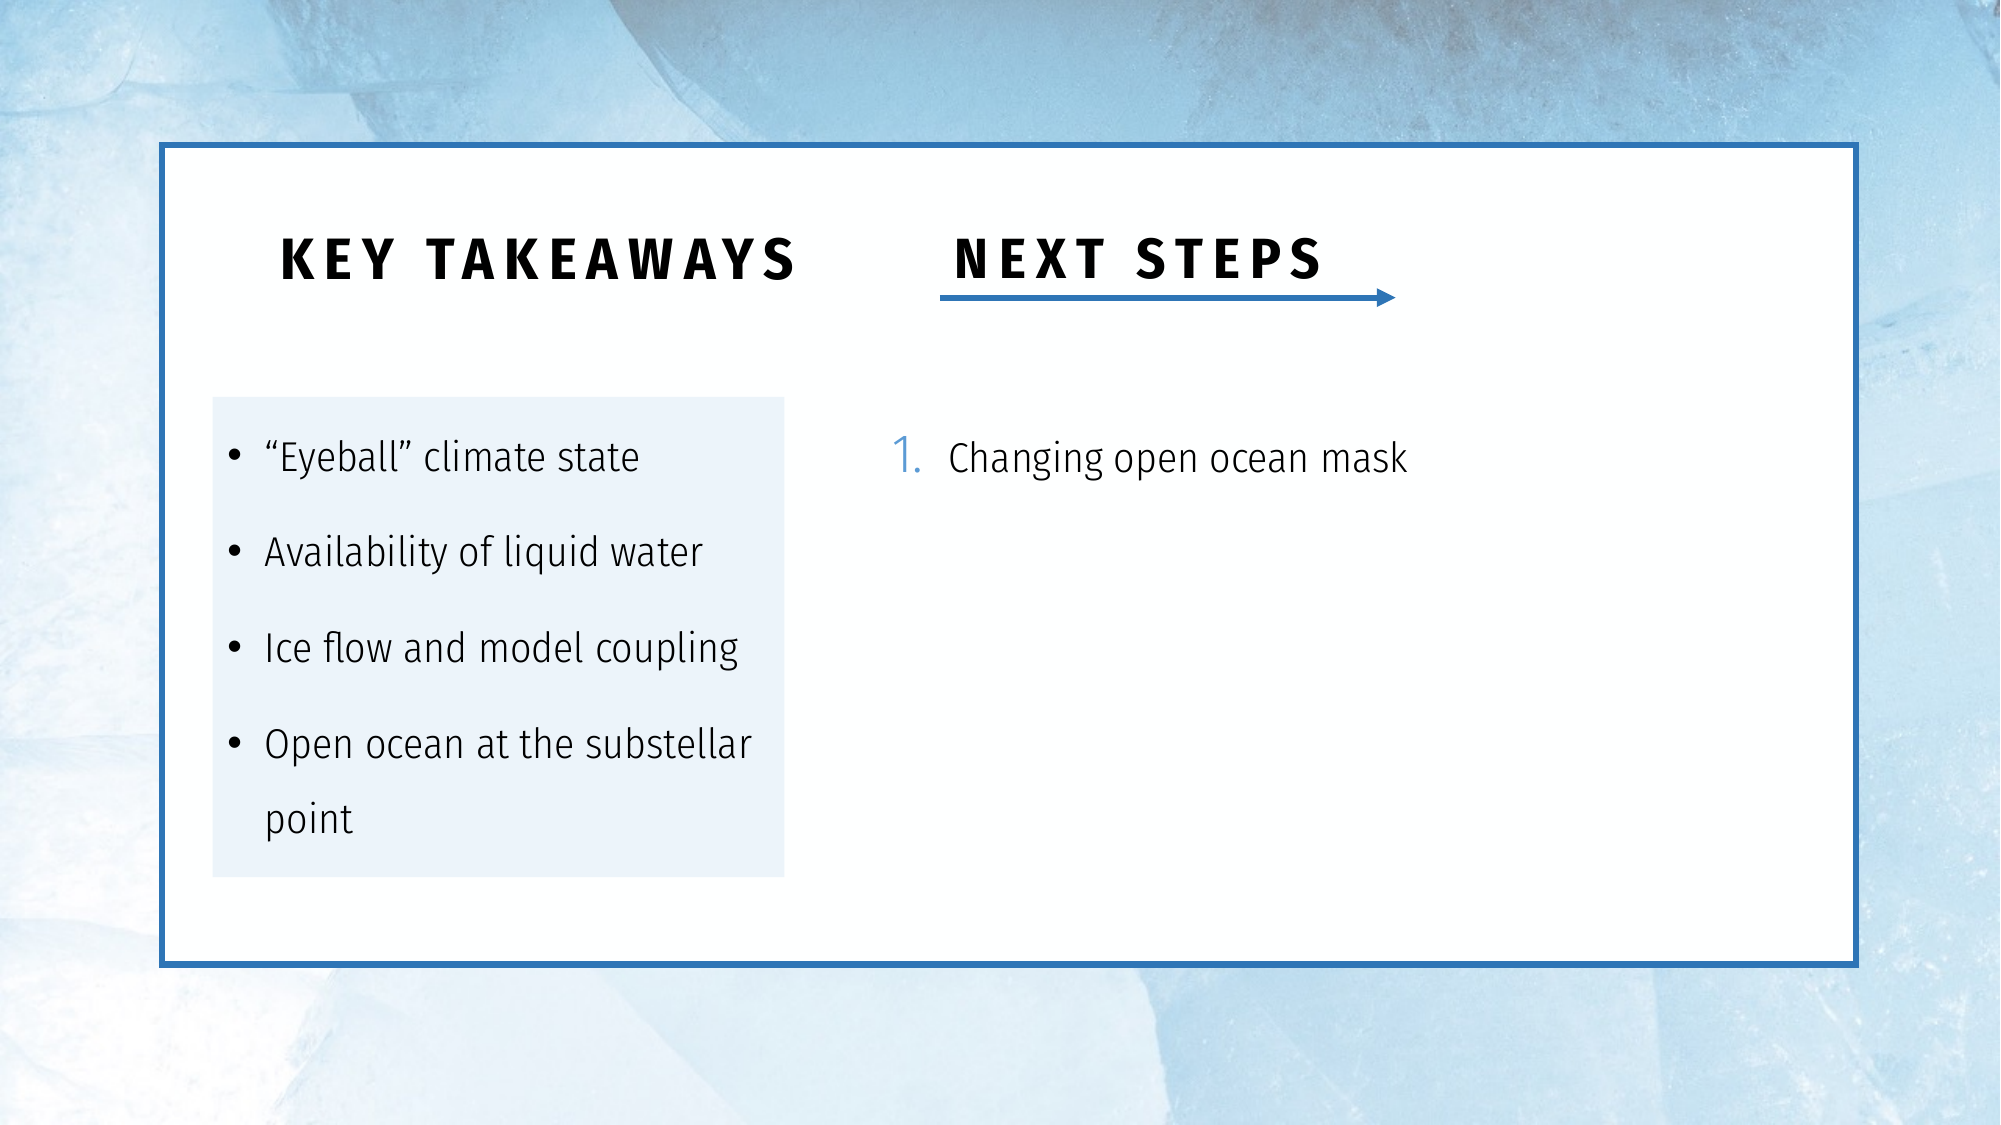

Next Steps
# key takeaways
Changing open ocean mask
“Eyeball” climate state
Availability of liquid water
Ice flow and model coupling
Open ocean at the substellar point